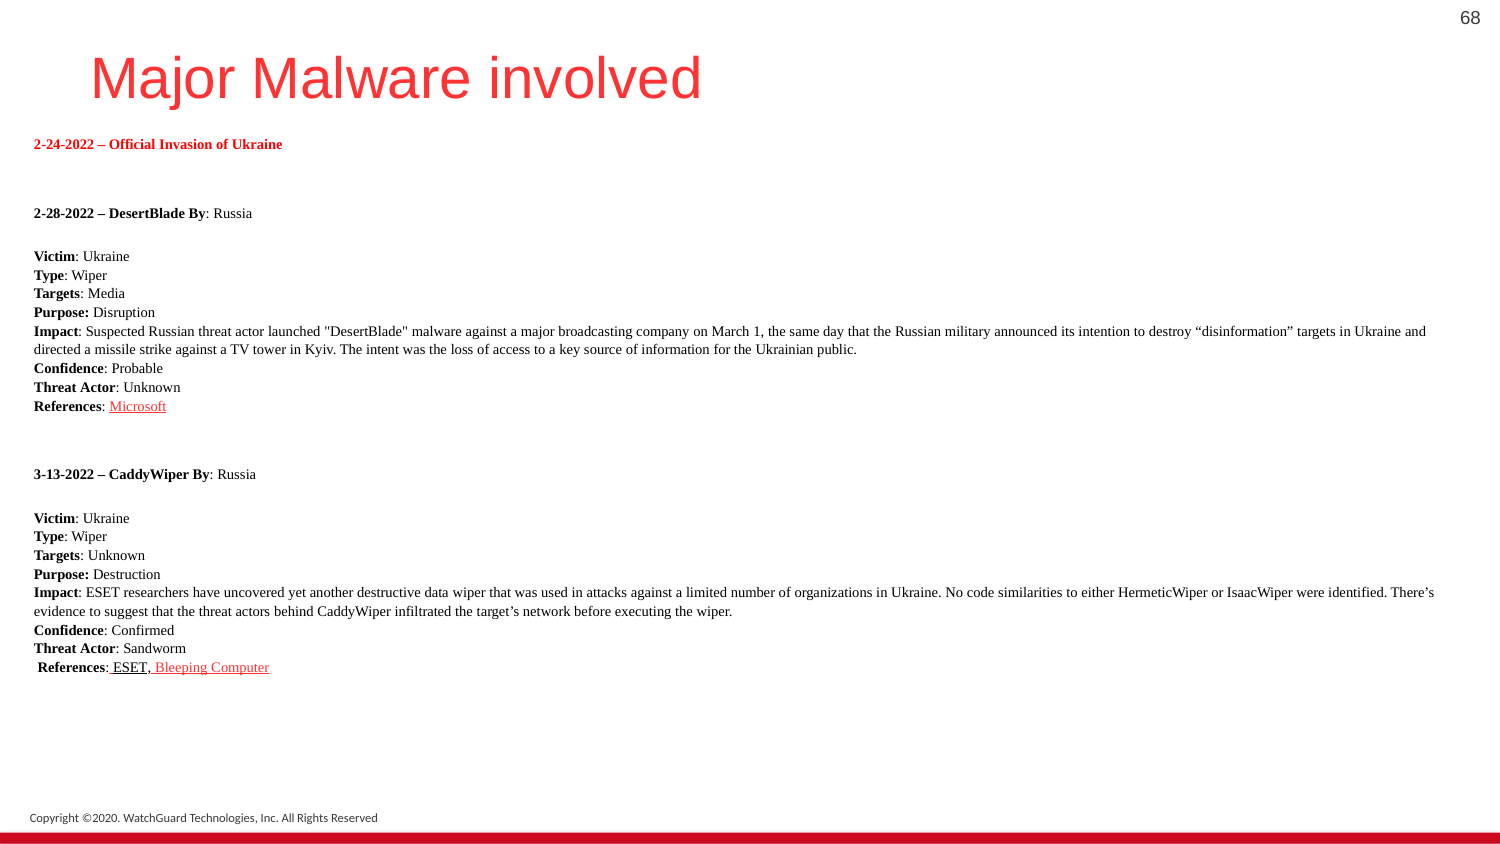

68
# Major Malware involved
2-24-2022 – Official Invasion of Ukraine
2-28-2022 – DesertBlade By: Russia
Victim: Ukraine
Type: Wiper
Targets: Media
Purpose: Disruption
Impact: Suspected Russian threat actor launched "DesertBlade" malware against a major broadcasting company on March 1, the same day that the Russian military announced its intention to destroy “disinformation” targets in Ukraine and directed a missile strike against a TV tower in Kyiv. The intent was the loss of access to a key source of information for the Ukrainian public.
Confidence: Probable
Threat Actor: Unknown
References: Microsoft
3-13-2022 – CaddyWiper By: Russia
Victim: Ukraine
Type: Wiper
Targets: Unknown
Purpose: Destruction
Impact: ESET researchers have uncovered yet another destructive data wiper that was used in attacks against a limited number of organizations in Ukraine. No code similarities to either HermeticWiper or IsaacWiper were identified. There’s evidence to suggest that the threat actors behind CaddyWiper infiltrated the target’s network before executing the wiper.
Confidence: Confirmed
Threat Actor: Sandworm
 References: ESET, Bleeping Computer